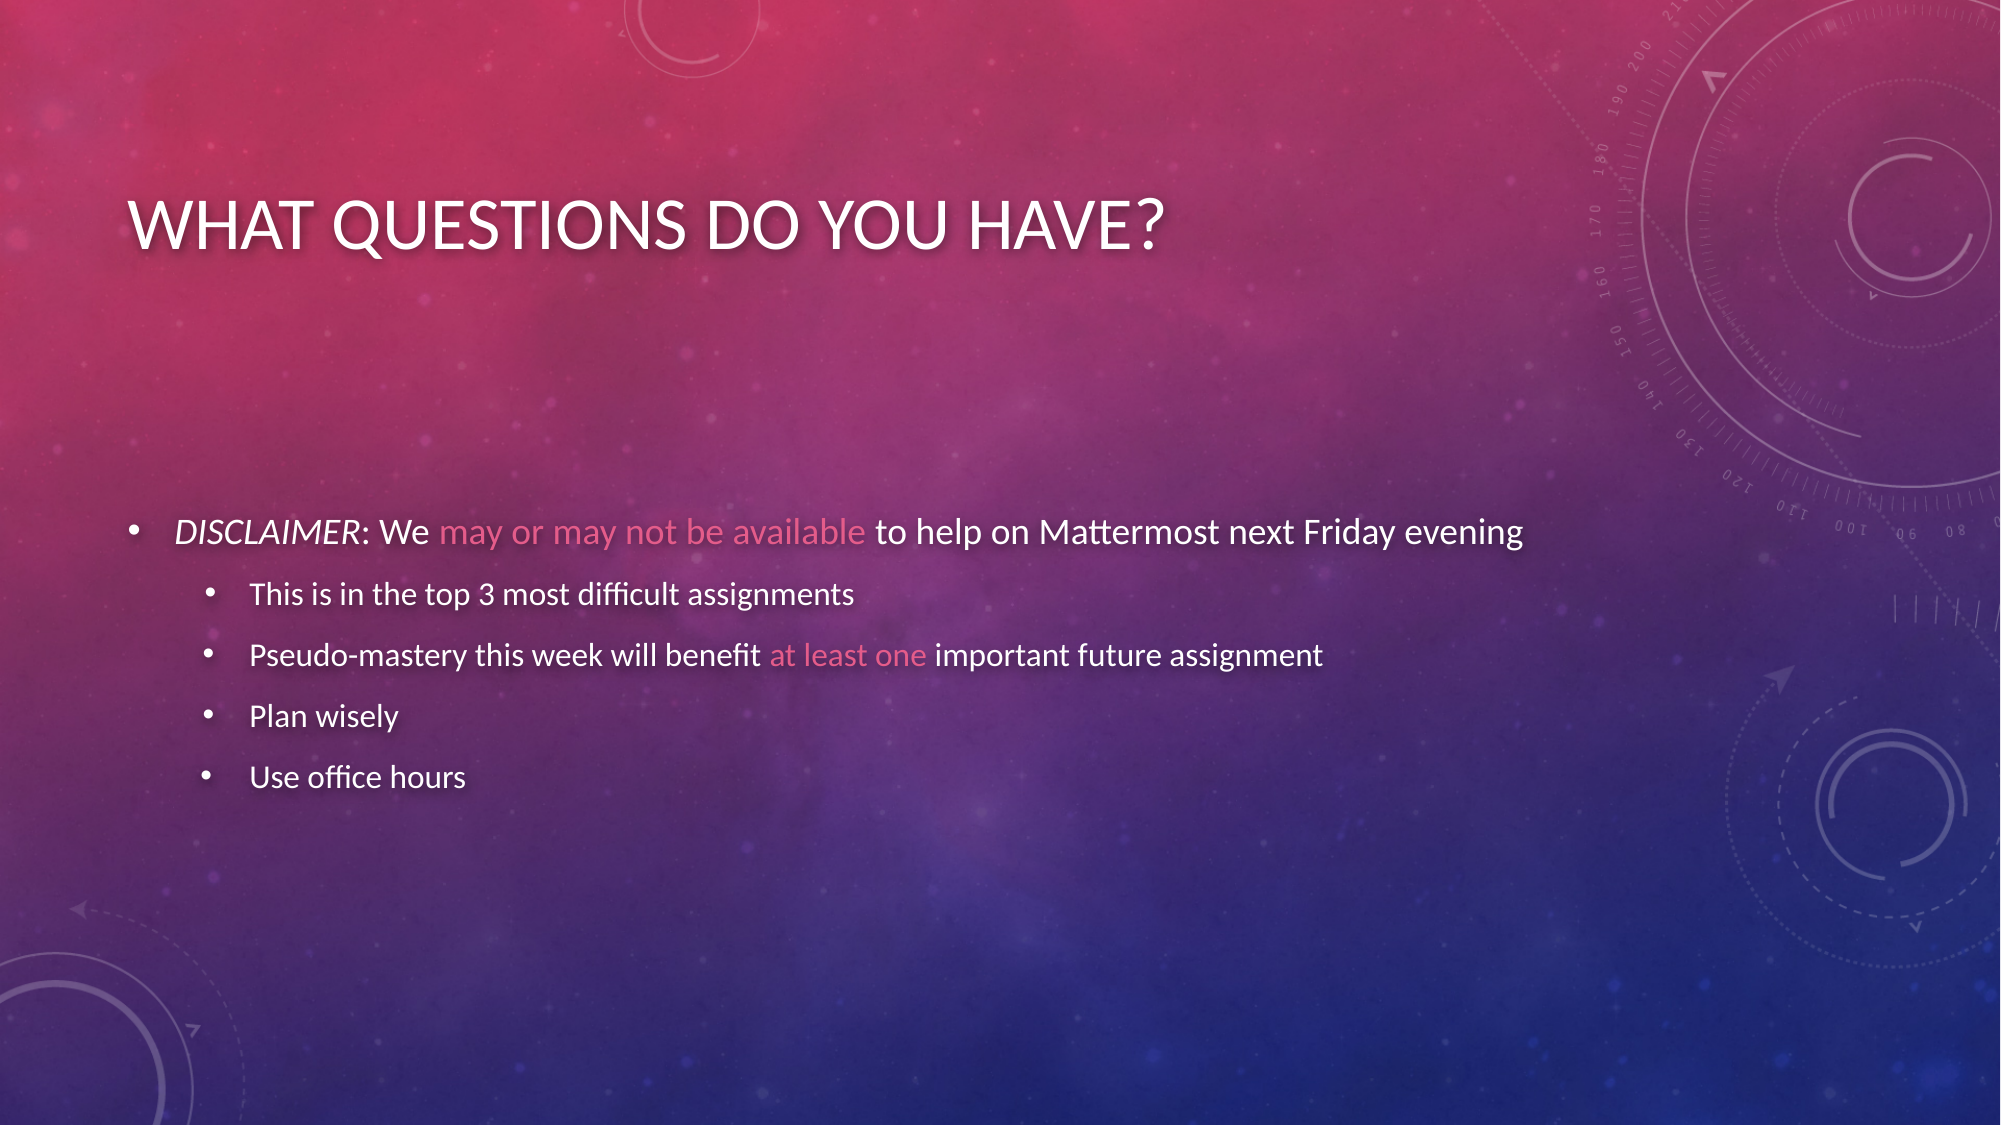

# WHAT QUESTIONS DO YOU HAVE?
DISCLAIMER: We may or may not be available to help on Mattermost next Friday evening
This is in the top 3 most difficult assignments
Pseudo-mastery this week will benefit at least one important future assignment
Plan wisely
Use office hours